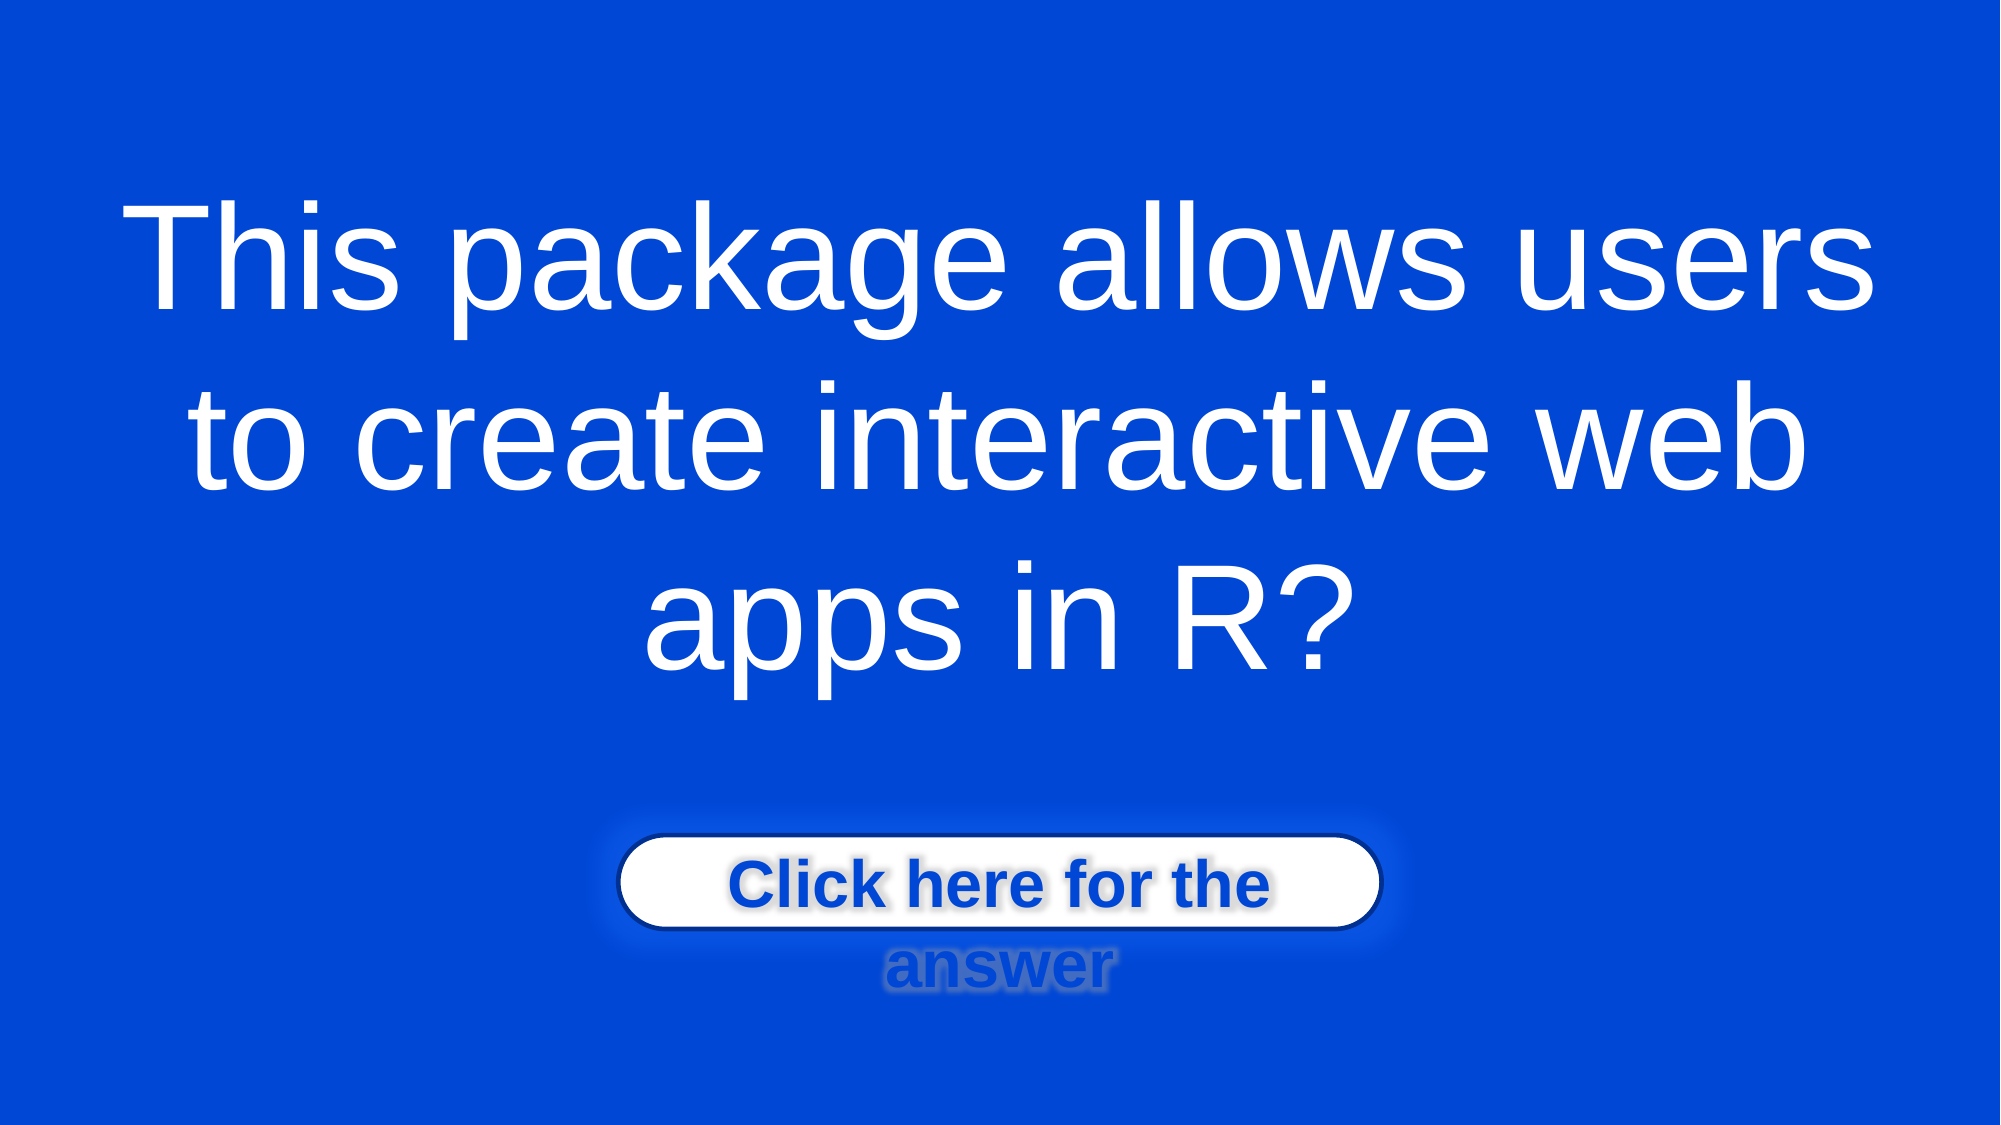

This package allows users to create interactive web apps in R?
Click here for the answer